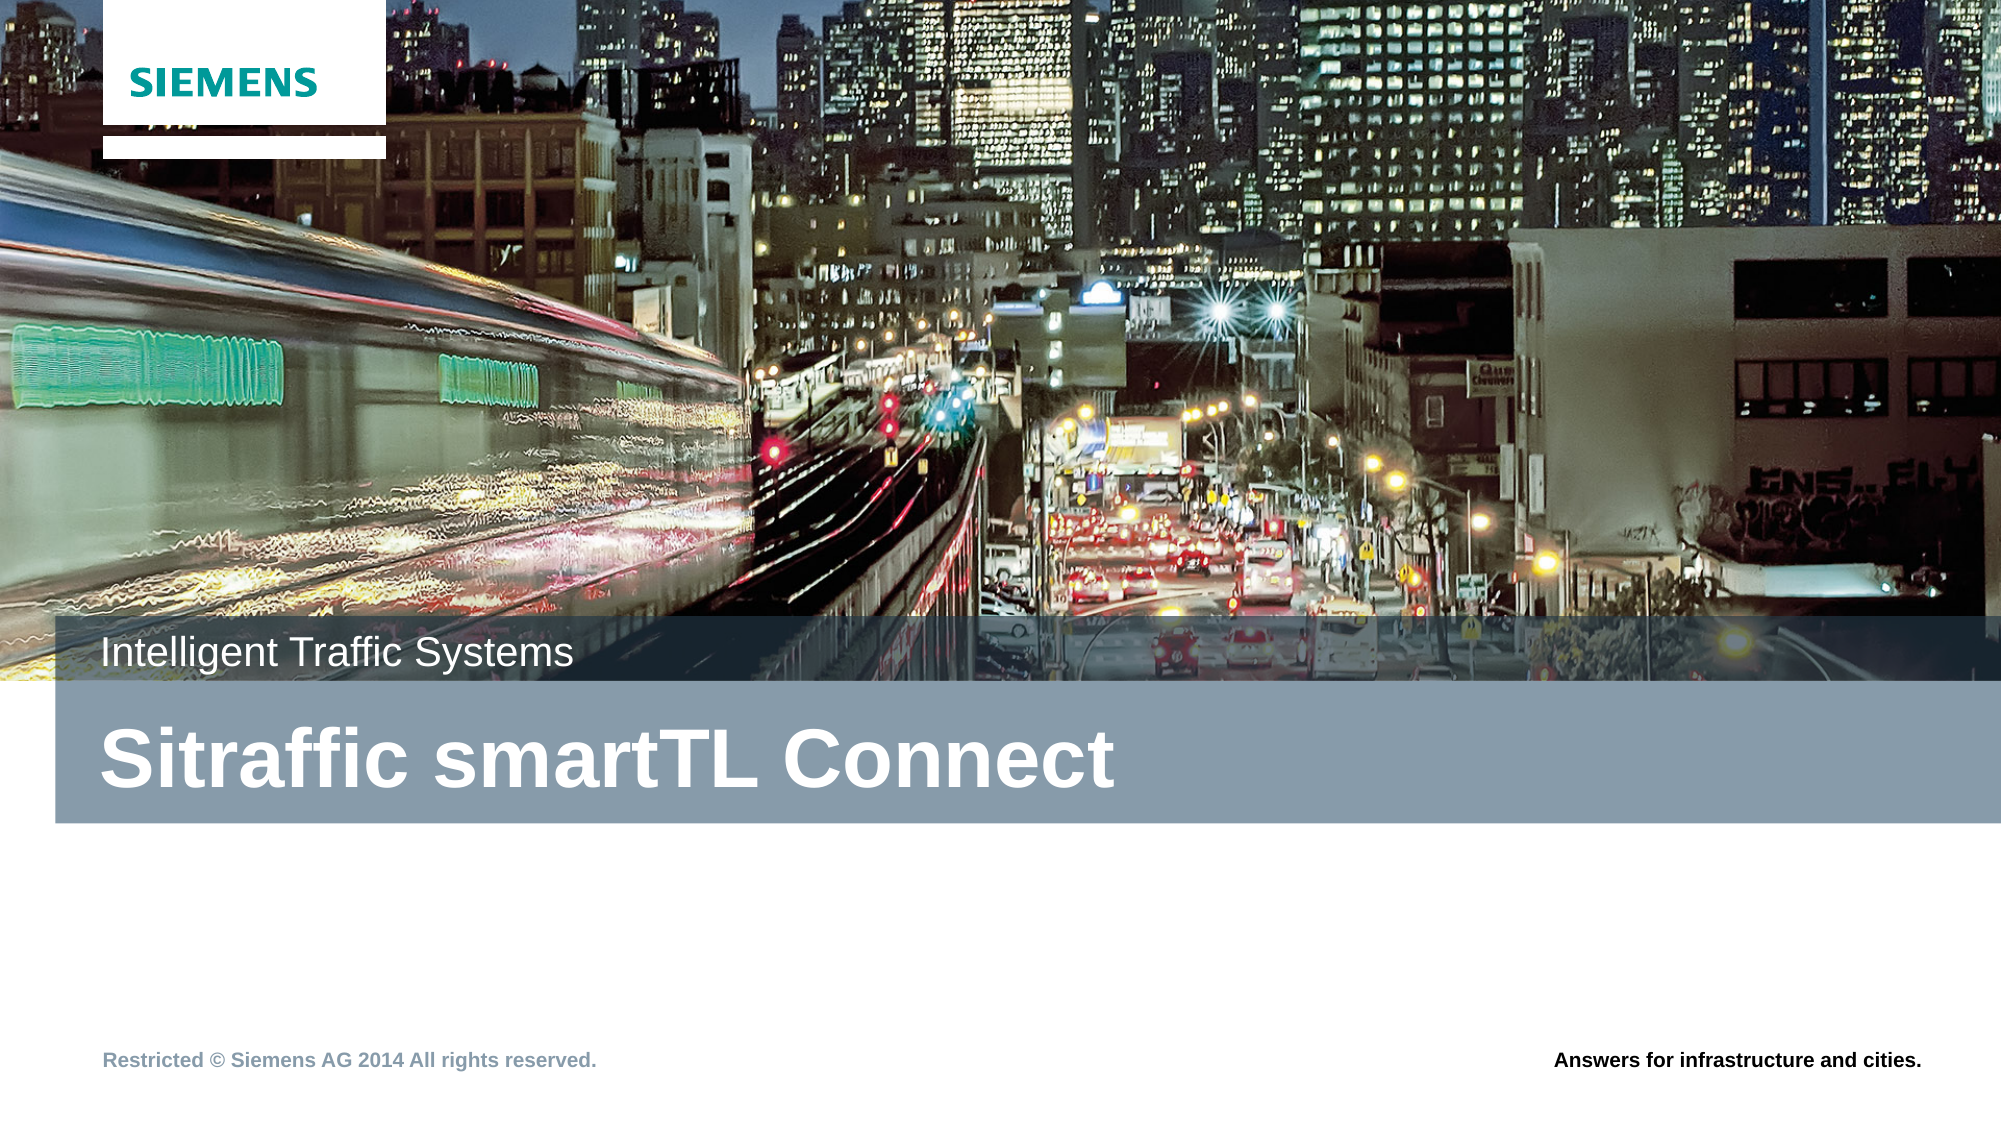

Intelligent Traffic Systems
# Sitraffic smartTL Connect